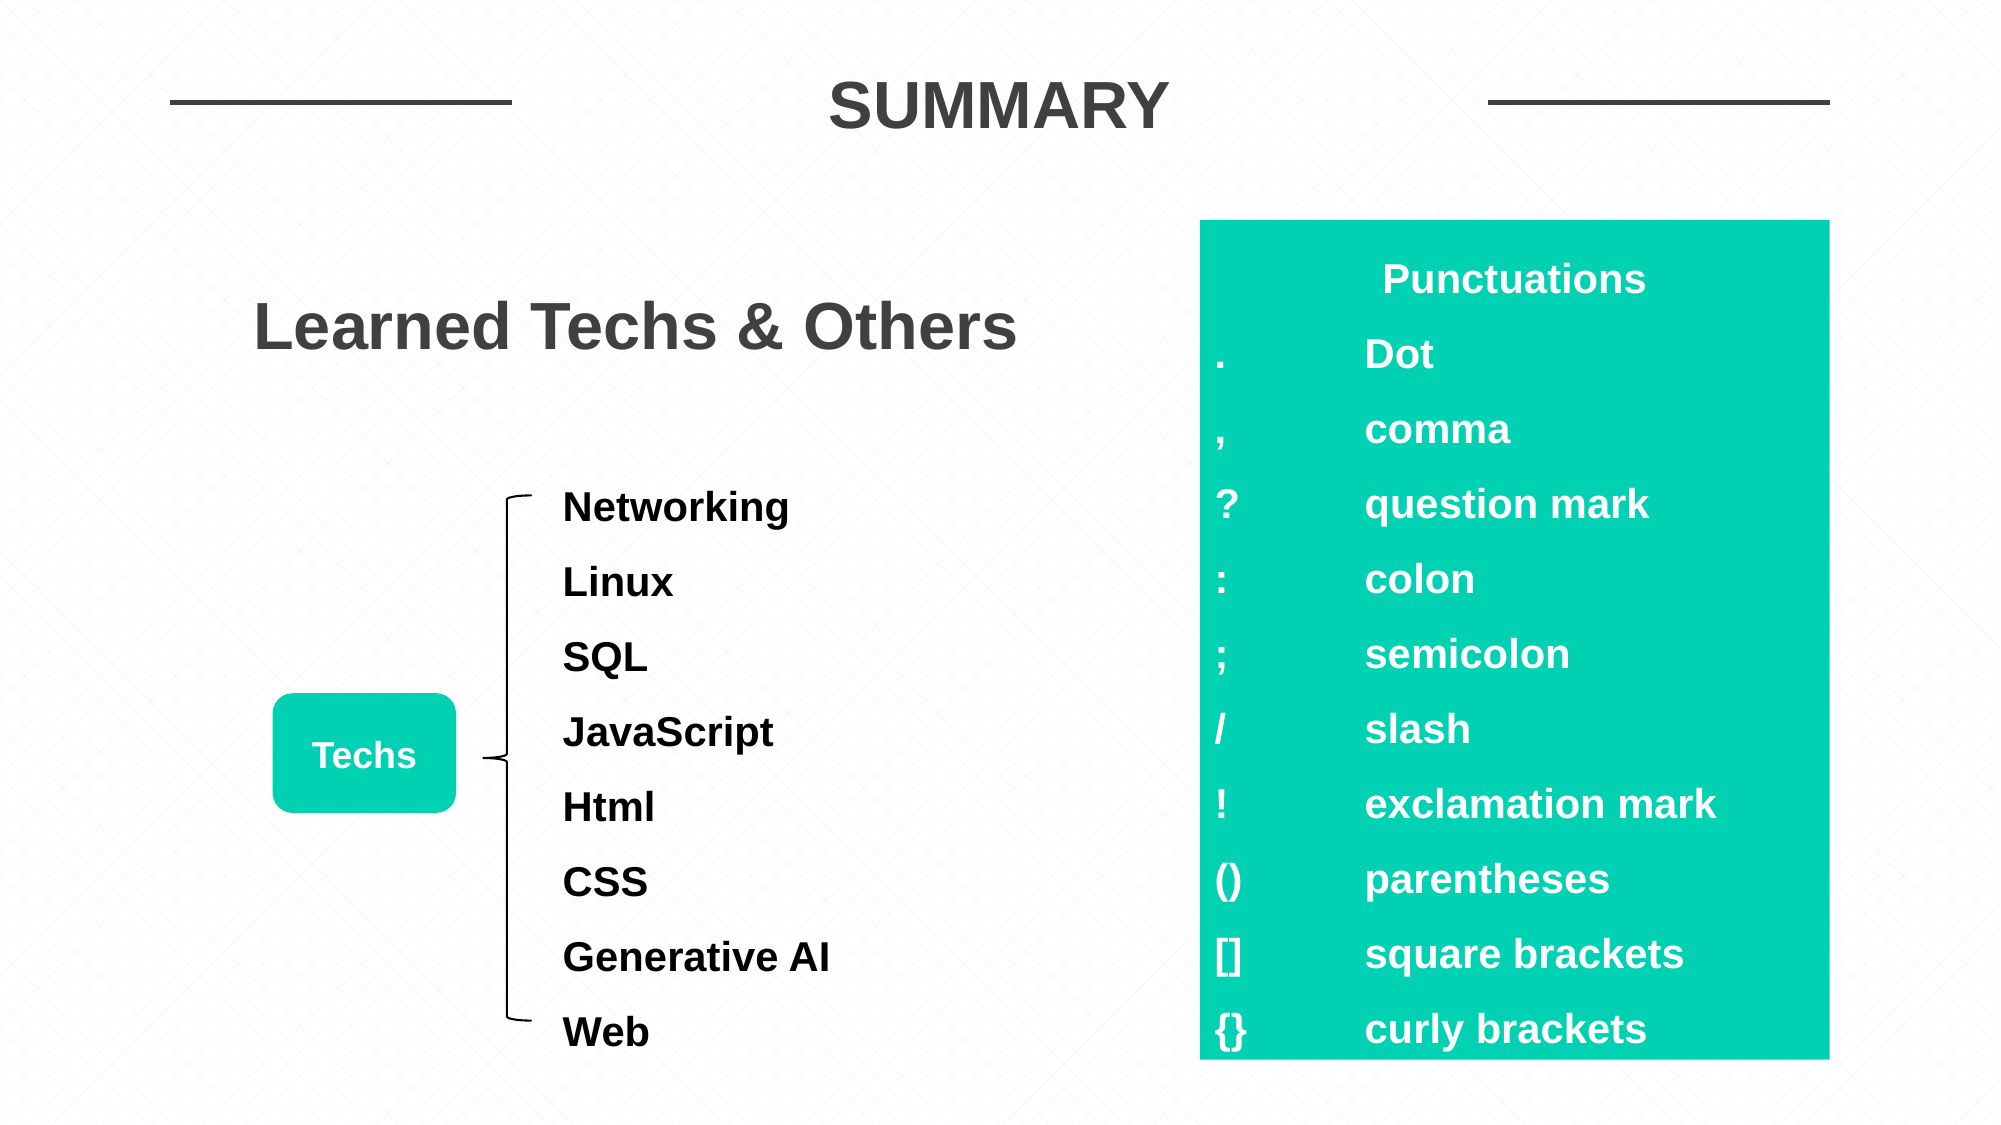

SUMMARY
Punctuations
.	Dot
,	comma
?	question mark
:	colon
;	semicolon
/	slash
!	exclamation mark
()	parentheses
[]	square brackets
{}	curly brackets
Learned Techs & Others
Networking
Linux
SQL
JavaScript
Html
CSS
Generative AI
Web

Techs